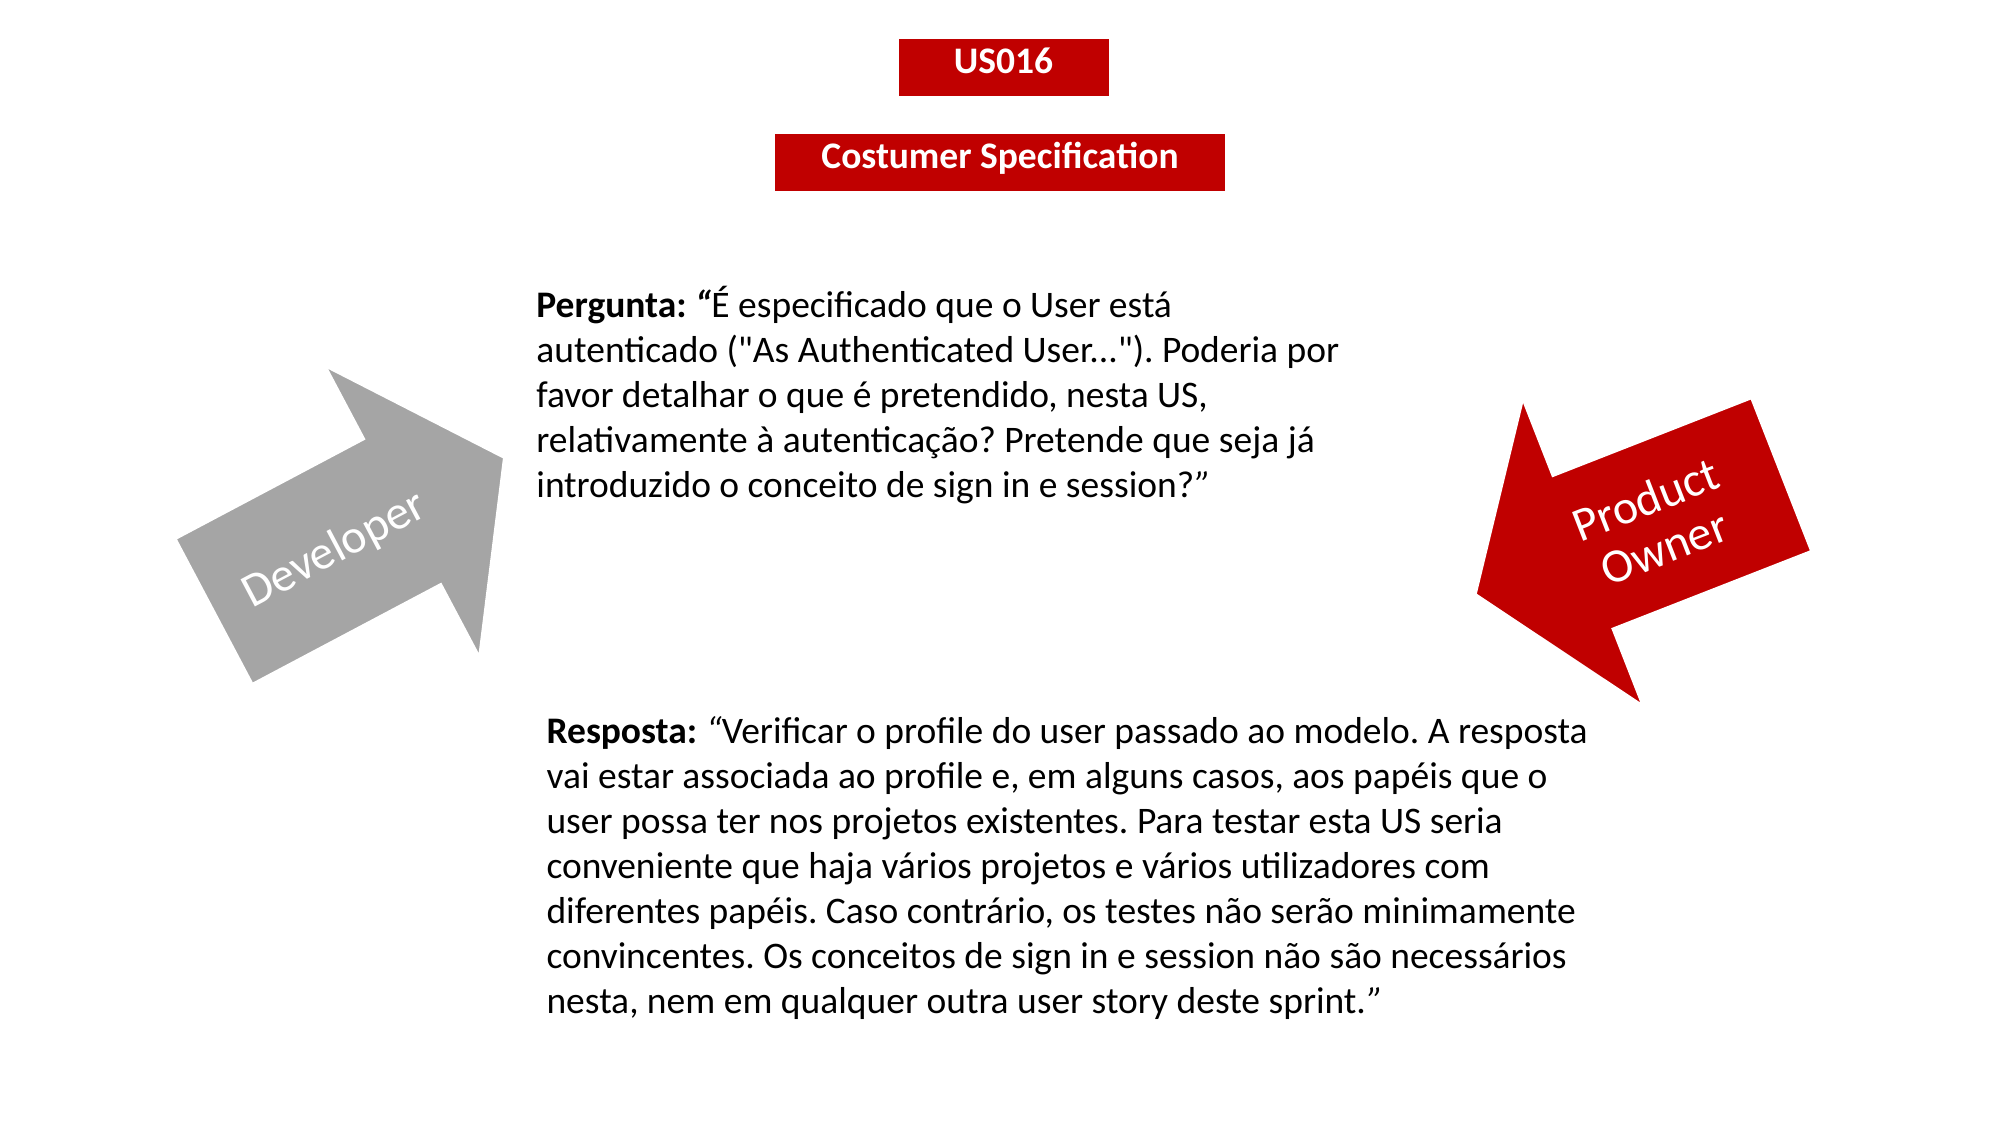

| US016 |
| --- |
| Costumer Specification |
| --- |
Pergunta: “É especificado que o User está autenticado ("As Authenticated User..."). Poderia por favor detalhar o que é pretendido, nesta US, relativamente à autenticação? Pretende que seja já introduzido o conceito de sign in e session?”
Developer
Product Owner
Resposta: “Verificar o profile do user passado ao modelo. A resposta vai estar associada ao profile e, em alguns casos, aos papéis que o user possa ter nos projetos existentes. Para testar esta US seria conveniente que haja vários projetos e vários utilizadores com diferentes papéis. Caso contrário, os testes não serão minimamente convincentes. Os conceitos de sign in e session não são necessários nesta, nem em qualquer outra user story deste sprint.”